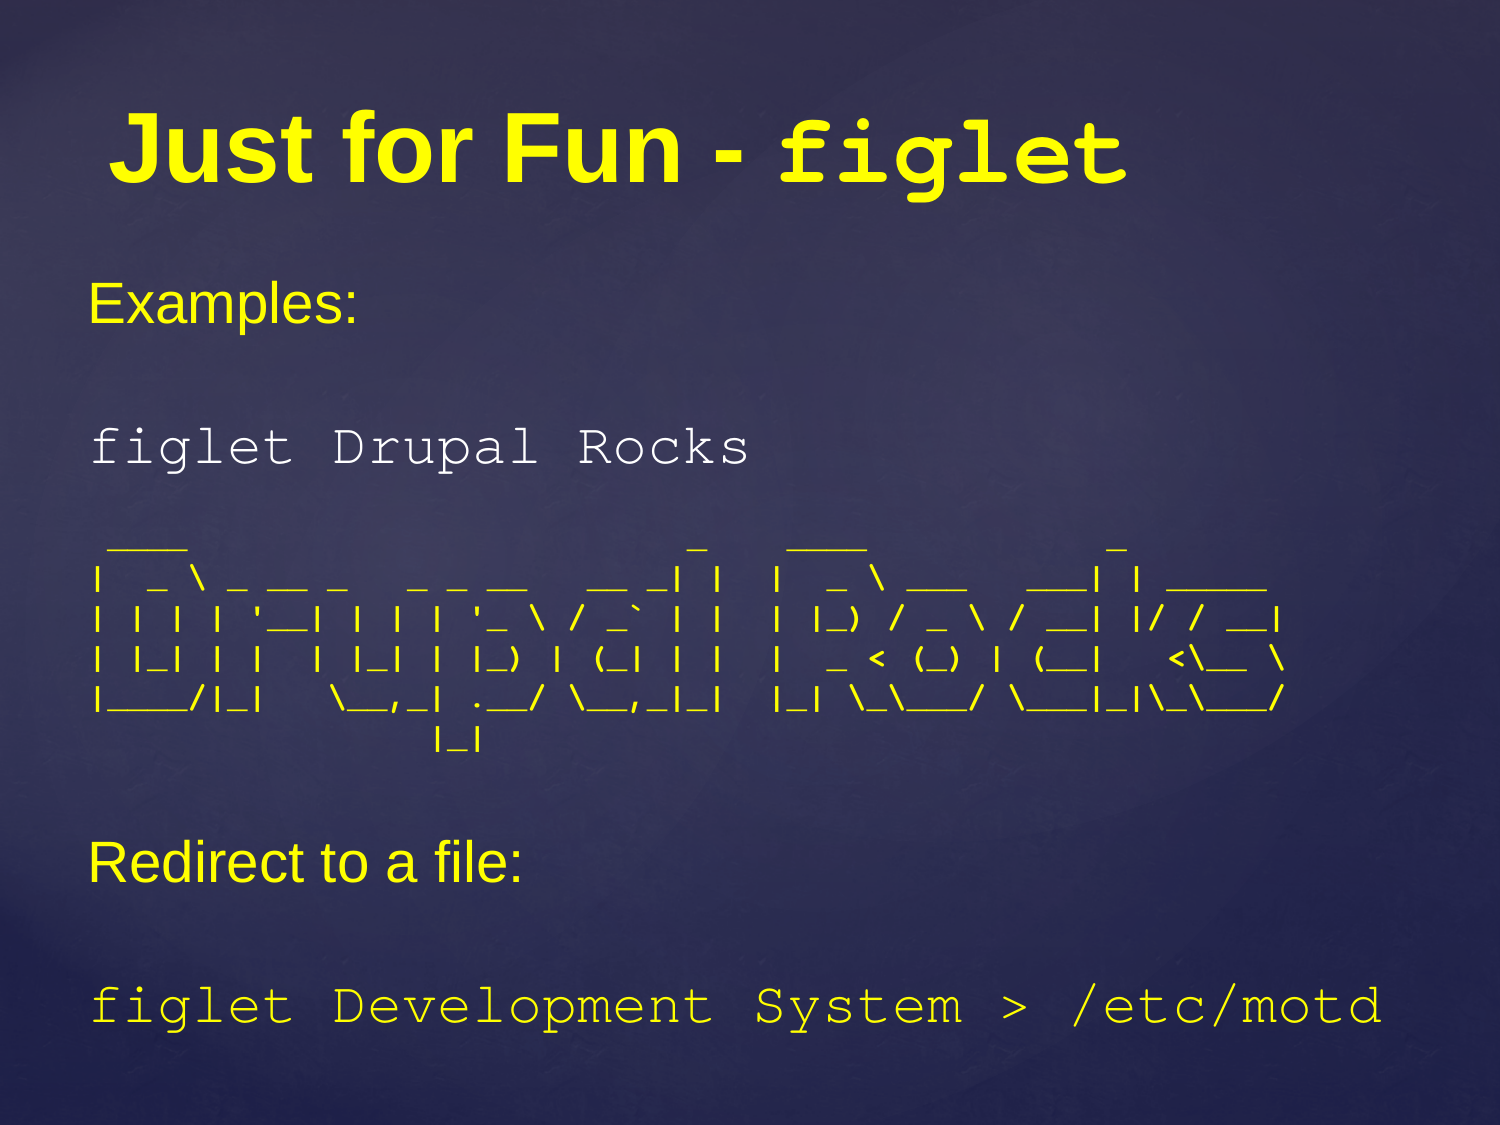

Just for Fun - figlet
Examples:
figlet Drupal Rocks

 ____                         _    ____            _
|  _ \ _ __ _   _ _ __   __ _| |  |  _ \ ___   ___| | _____
| | | | '__| | | | '_ \ / _` | |  | |_) / _ \ / __| |/ / __|
| |_| | |  | |_| | |_) | (_| | |  |  _ < (_) | (__|   <\__ \
|____/|_|   \__,_| .__/ \__,_|_|  |_| \_\___/ \___|_|\_\___/
                 |_|

Redirect to a file:

figlet Development System > /etc/motd